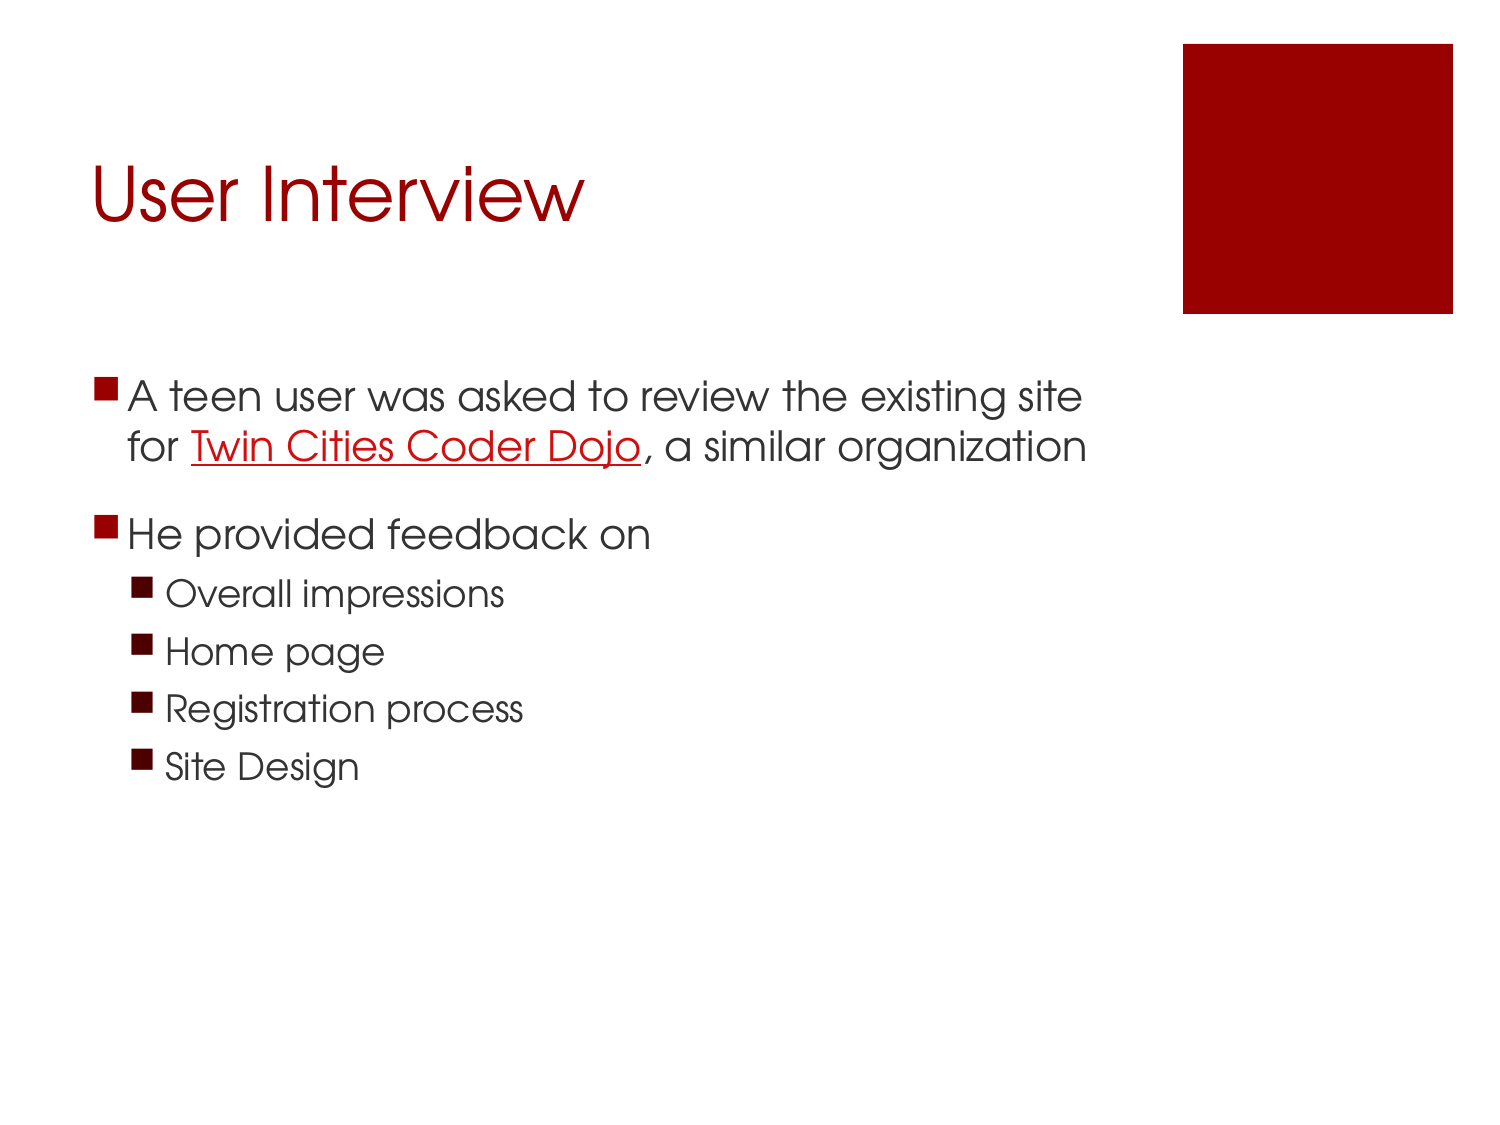

# User Interview
A teen user was asked to review the existing site for Twin Cities Coder Dojo, a similar organization
He provided feedback on
Overall impressions
Home page
Registration process
Site Design